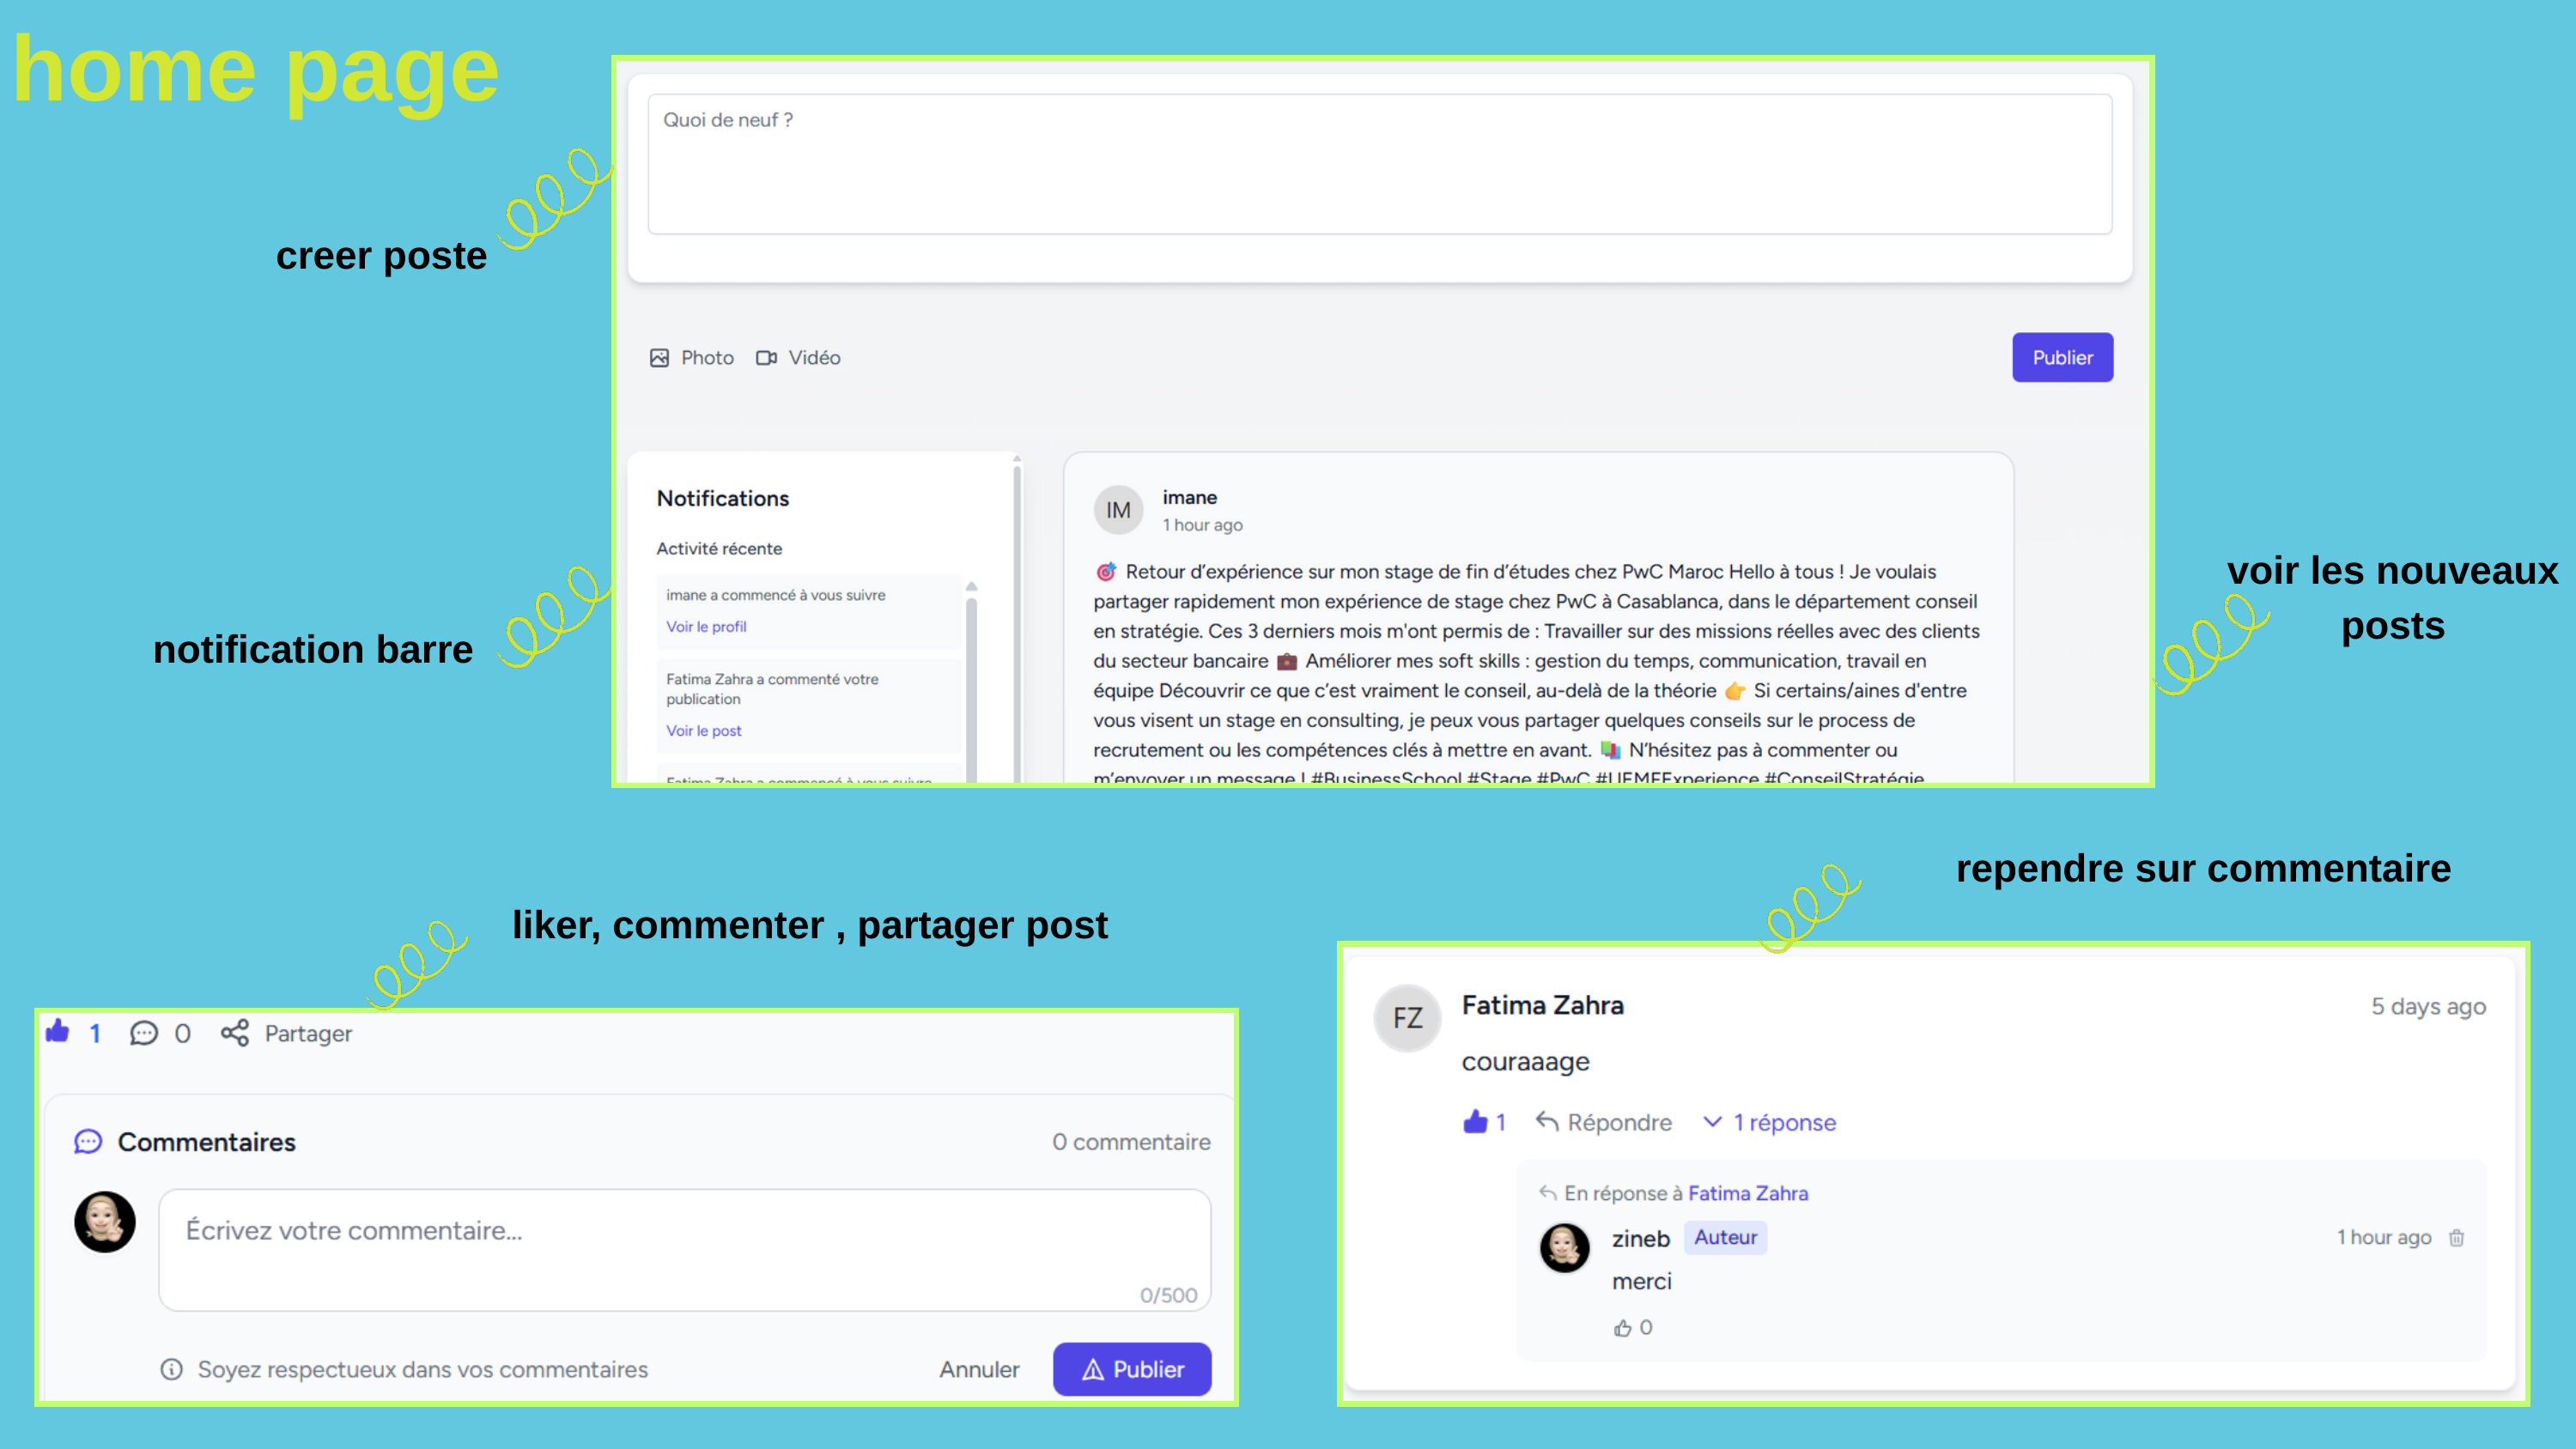

home page

creer poste
voir les nouveaux posts

notification barre
rependre sur commentaire

liker, commenter , partager post